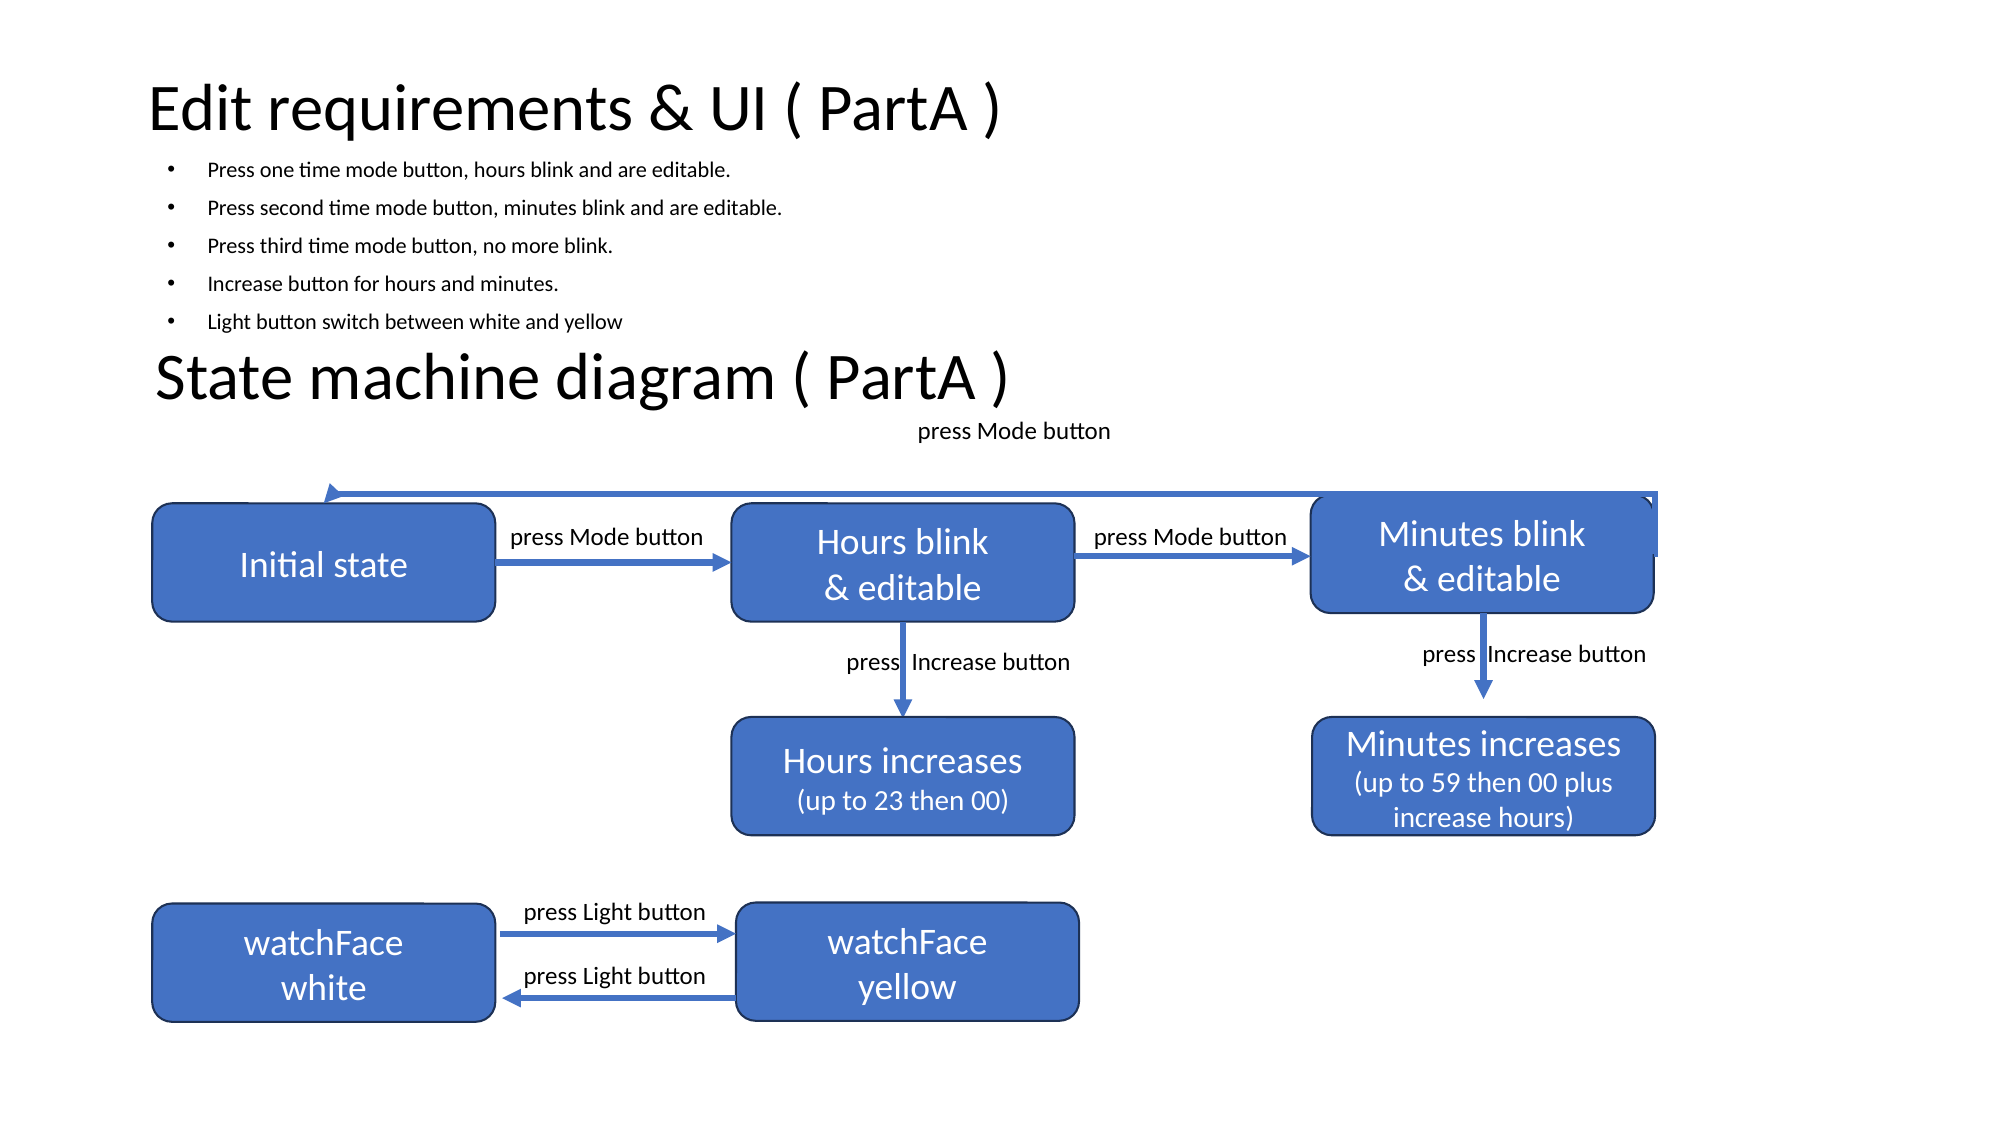

Edit requirements & UI ( PartA )
Press one time mode button, hours blink and are editable.
Press second time mode button, minutes blink and are editable.
Press third time mode button, no more blink.
Increase button for hours and minutes.
Light button switch between white and yellow
# State machine diagram ( PartA )
press Mode button
Minutes blink
& editable
Initial state
Hours blink
& editable
press Mode button
press Mode button
press  Increase button
press  Increase button
Hours increases
(up to 23 then 00)
Minutes increases
(up to 59 then 00 plus increase hours)
press Light button
watchFace
yellow
watchFace
white
press Light button